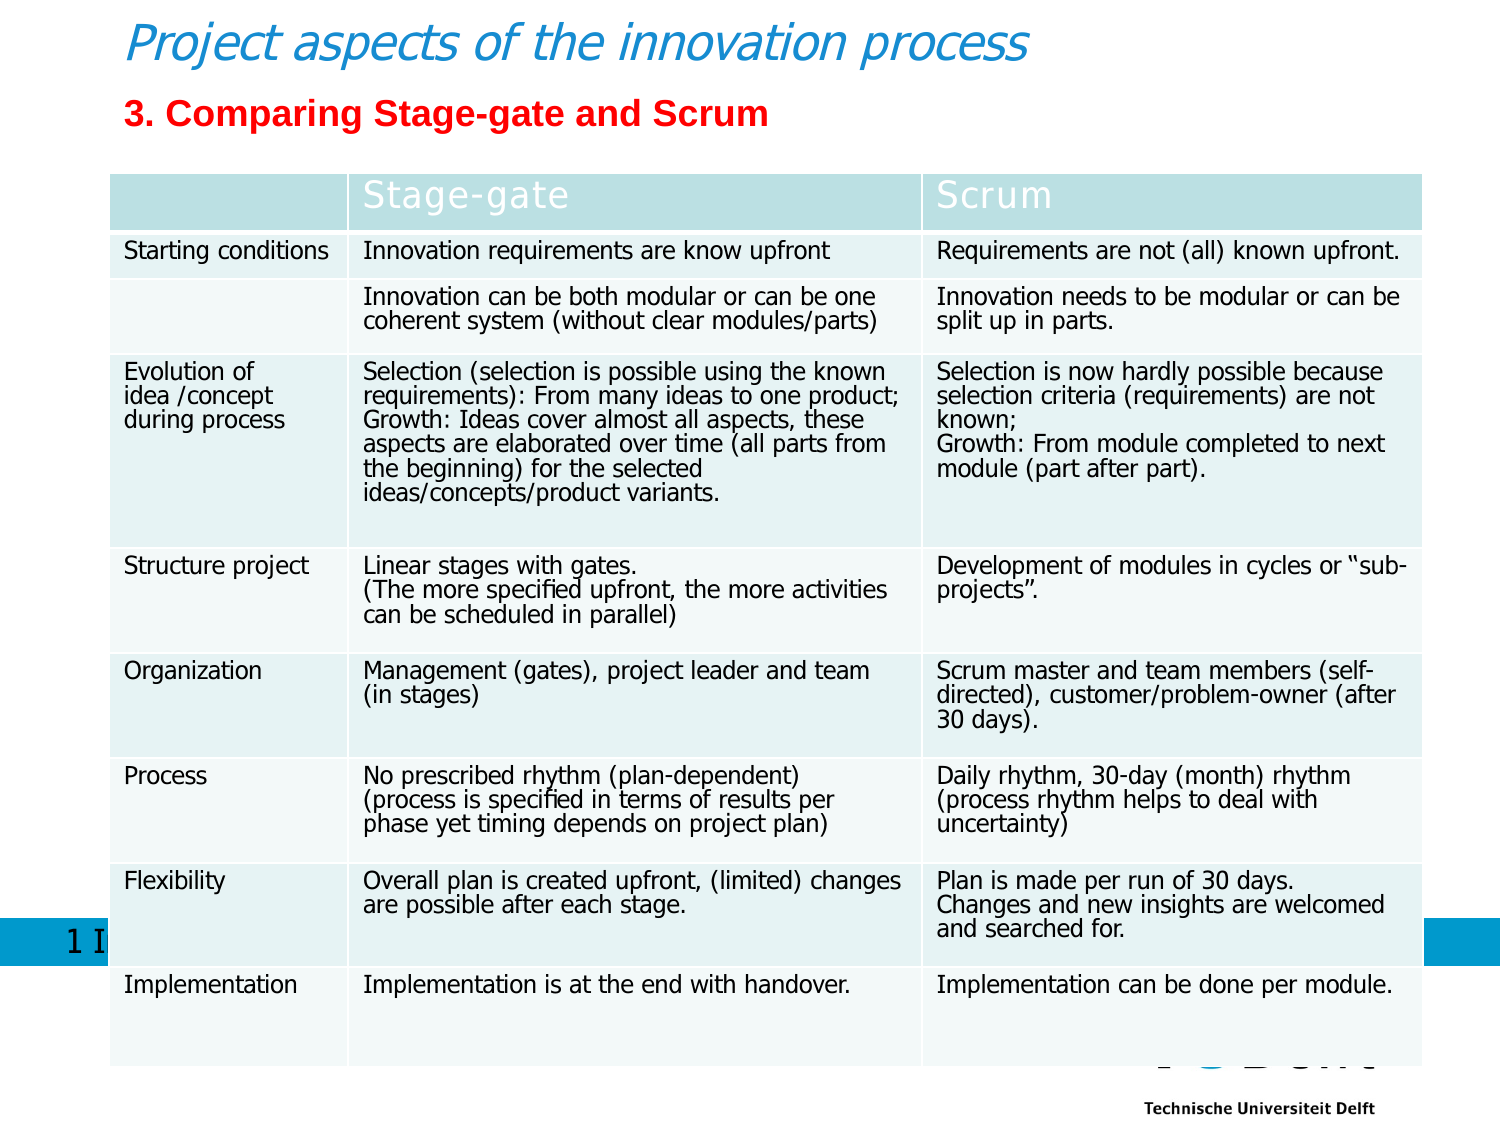

Project aspects of the innovation process
3. Comparing Stage-gate and Scrum

|  | Stage-gate | Scrum |
| --- | --- | --- |
| Starting conditions | Innovation requirements are know upfront | Requirements are not (all) known upfront. |
|  | Innovation can be both modular or can be one coherent system (without clear modules/parts) | Innovation needs to be modular or can be split up in parts. |
| Evolution of idea /concept during process | Selection (selection is possible using the known requirements): From many ideas to one product; Growth: Ideas cover almost all aspects, these aspects are elaborated over time (all parts from the beginning) for the selected ideas/concepts/product variants. | Selection is now hardly possible because selection criteria (requirements) are not known; Growth: From module completed to next module (part after part). |
| Structure project | Linear stages with gates. (The more specified upfront, the more activities can be scheduled in parallel) | Development of modules in cycles or “sub-projects”. |
| Organization | Management (gates), project leader and team (in stages) | Scrum master and team members (self-directed), customer/problem-owner (after 30 days). |
| Process | No prescribed rhythm (plan-dependent) (process is specified in terms of results per phase yet timing depends on project plan) | Daily rhythm, 30-day (month) rhythm (process rhythm helps to deal with uncertainty) |
| Flexibility | Overall plan is created upfront, (limited) changes are possible after each stage. | Plan is made per run of 30 days. Changes and new insights are welcomed and searched for. |
| Implementation | Implementation is at the end with handover. | Implementation can be done per module. |

| 1 Intro | 2 Braidlock | 3 Project | 4 Portfolio | 5 Evolution |
| --- | --- | --- | --- | --- |
34